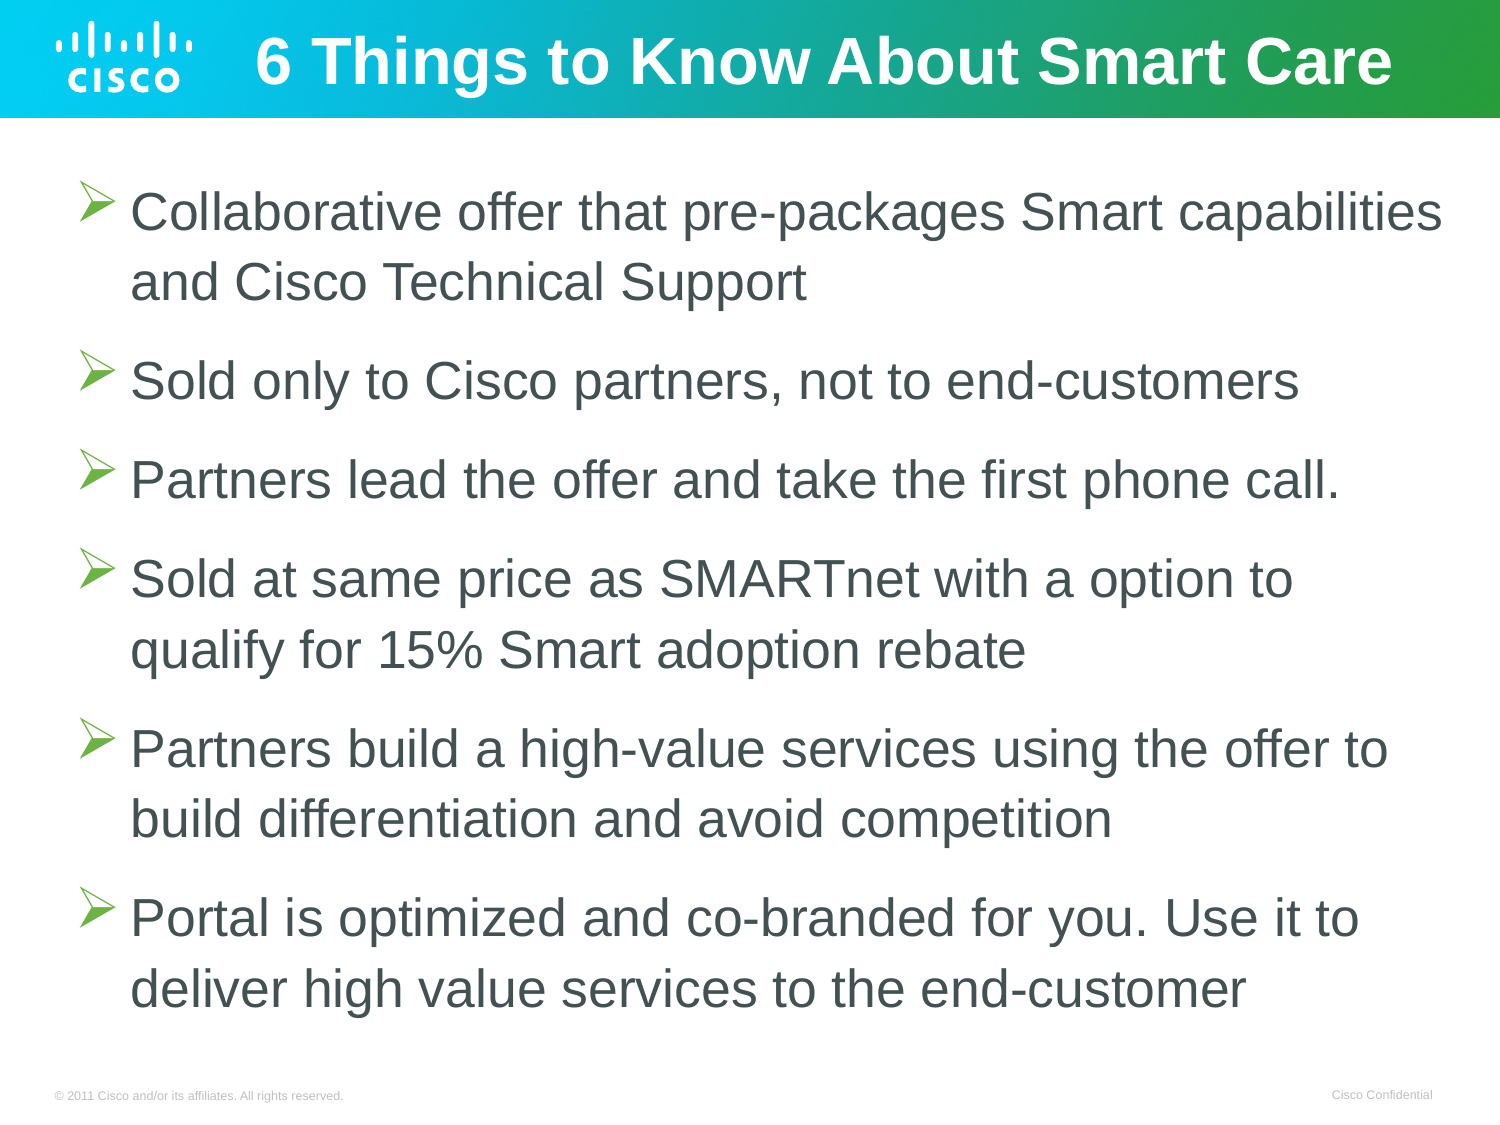

6 Things to Know About Smart Care
Collaborative offer that pre-packages Smart capabilities and Cisco Technical Support
Sold only to Cisco partners, not to end-customers
Partners lead the offer and take the first phone call.
Sold at same price as SMARTnet with a option to qualify for 15% Smart adoption rebate
Partners build a high-value services using the offer to build differentiation and avoid competition
Portal is optimized and co-branded for you. Use it to deliver high value services to the end-customer